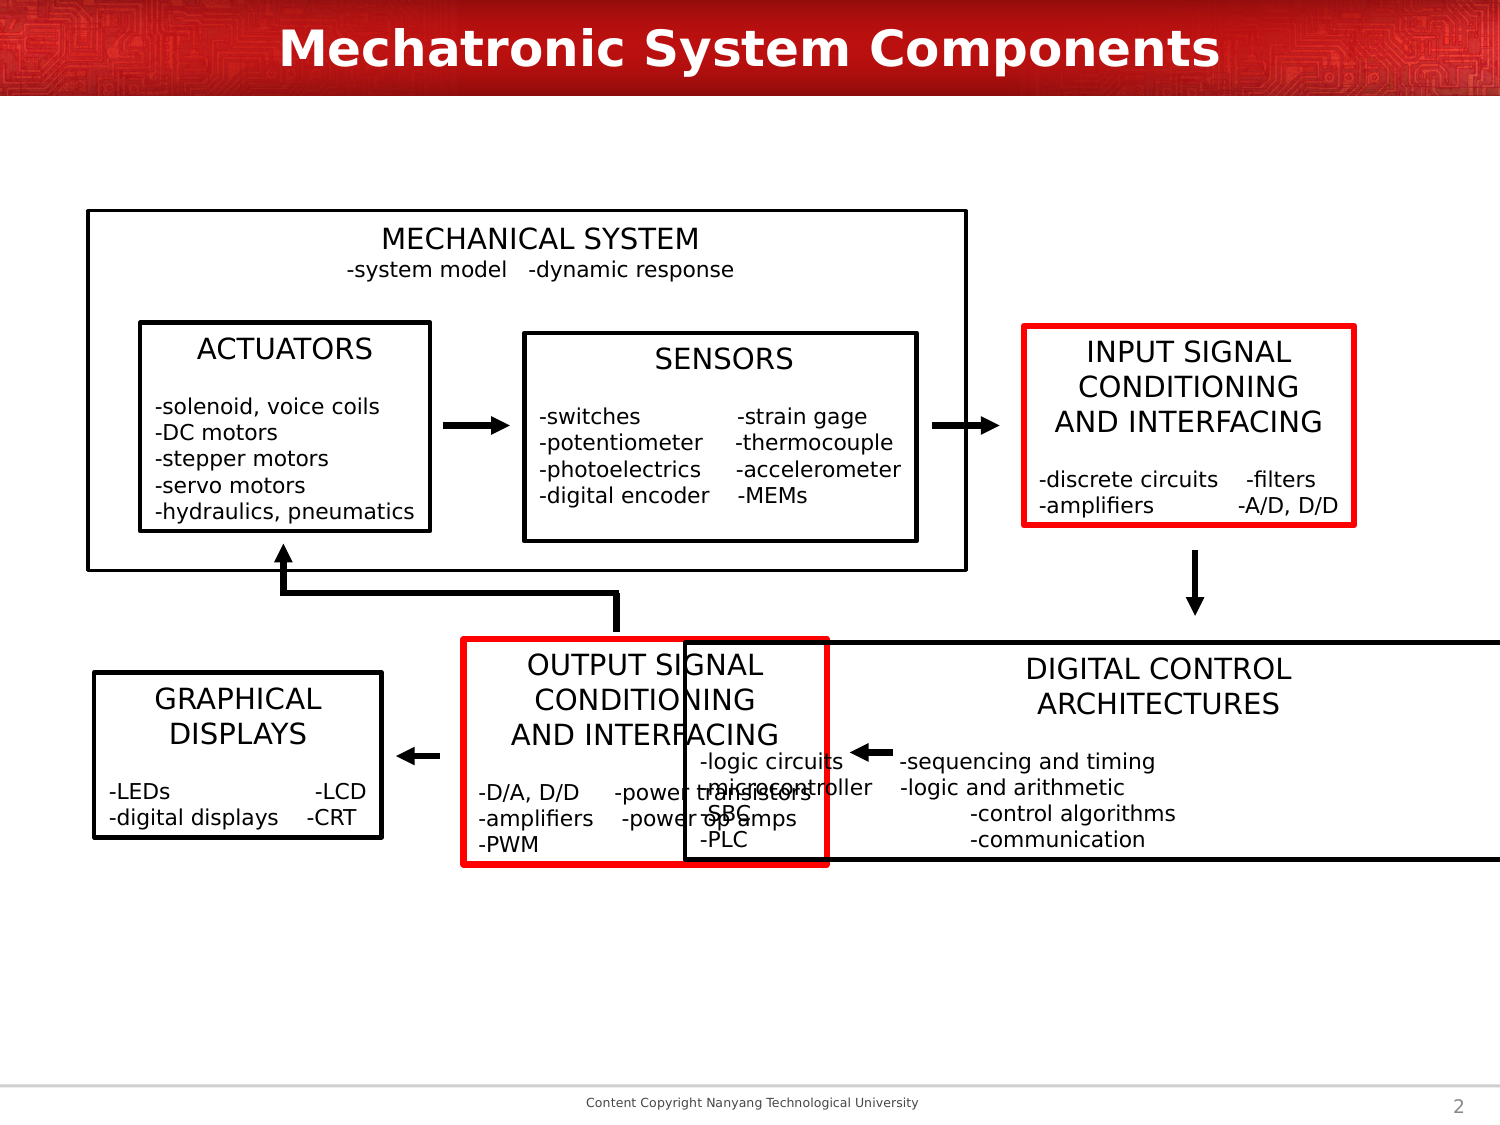

Mechatronic System Components

MECHANICAL SYSTEM
-system model   -dynamic response
ACTUATORS

-solenoid, voice coils
-DC motors
-stepper motors
-servo motors
-hydraulics, pneumatics
INPUT SIGNAL
CONDITIONING
AND INTERFACING

-discrete circuits    -filters
-amplifiers            -A/D, D/D
 SENSORS

-switches	         -strain gage
-potentiometer      -thermocouple
-photoelectrics     -accelerometer
-digital encoder    -MEMs

OUTPUT SIGNAL
CONDITIONING
AND INTERFACING

-D/A, D/D     -power transistors
-amplifiers    -power op amps
-PWM
DIGITAL CONTROL
ARCHITECTURES

-logic circuits        -sequencing and timing
-microcontroller    -logic and arithmetic
-SBC	        -control algorithms
-PLC	        -communication
GRAPHICAL
DISPLAYS

-LEDs	        -LCD
-digital displays    -CRT